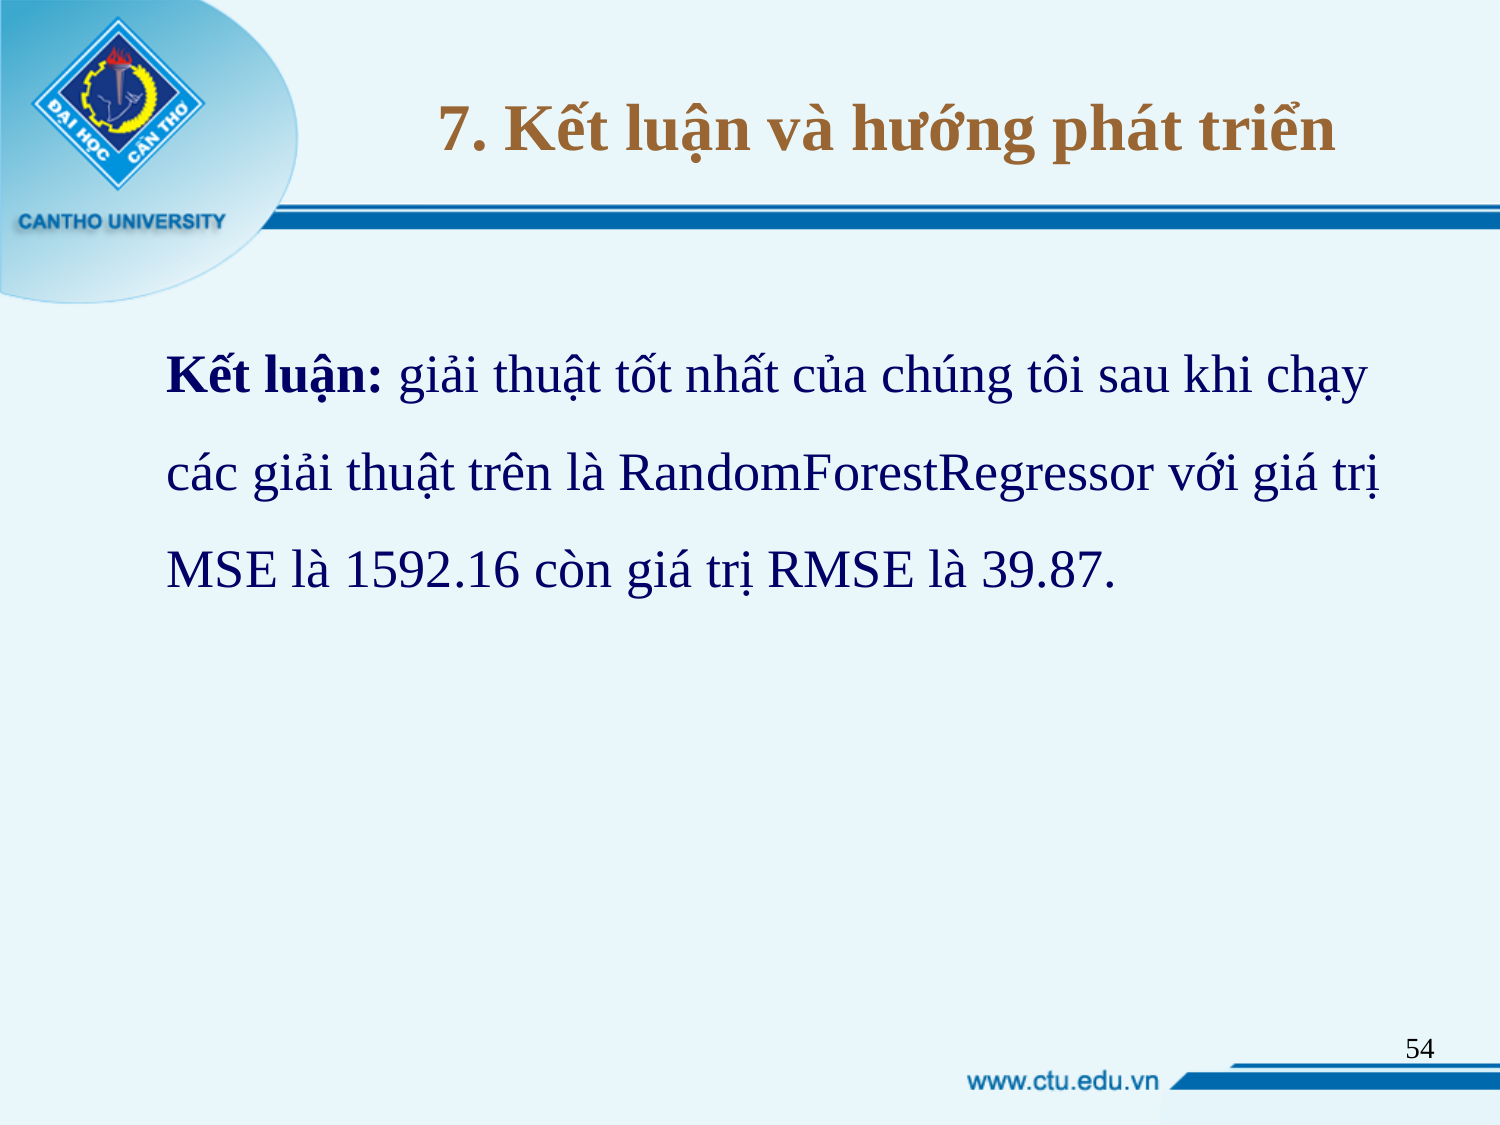

# 7. Kết luận và hướng phát triển
Kết luận: giải thuật tốt nhất của chúng tôi sau khi chạy các giải thuật trên là RandomForestRegressor với giá trị MSE là 1592.16 còn giá trị RMSE là 39.87.
54